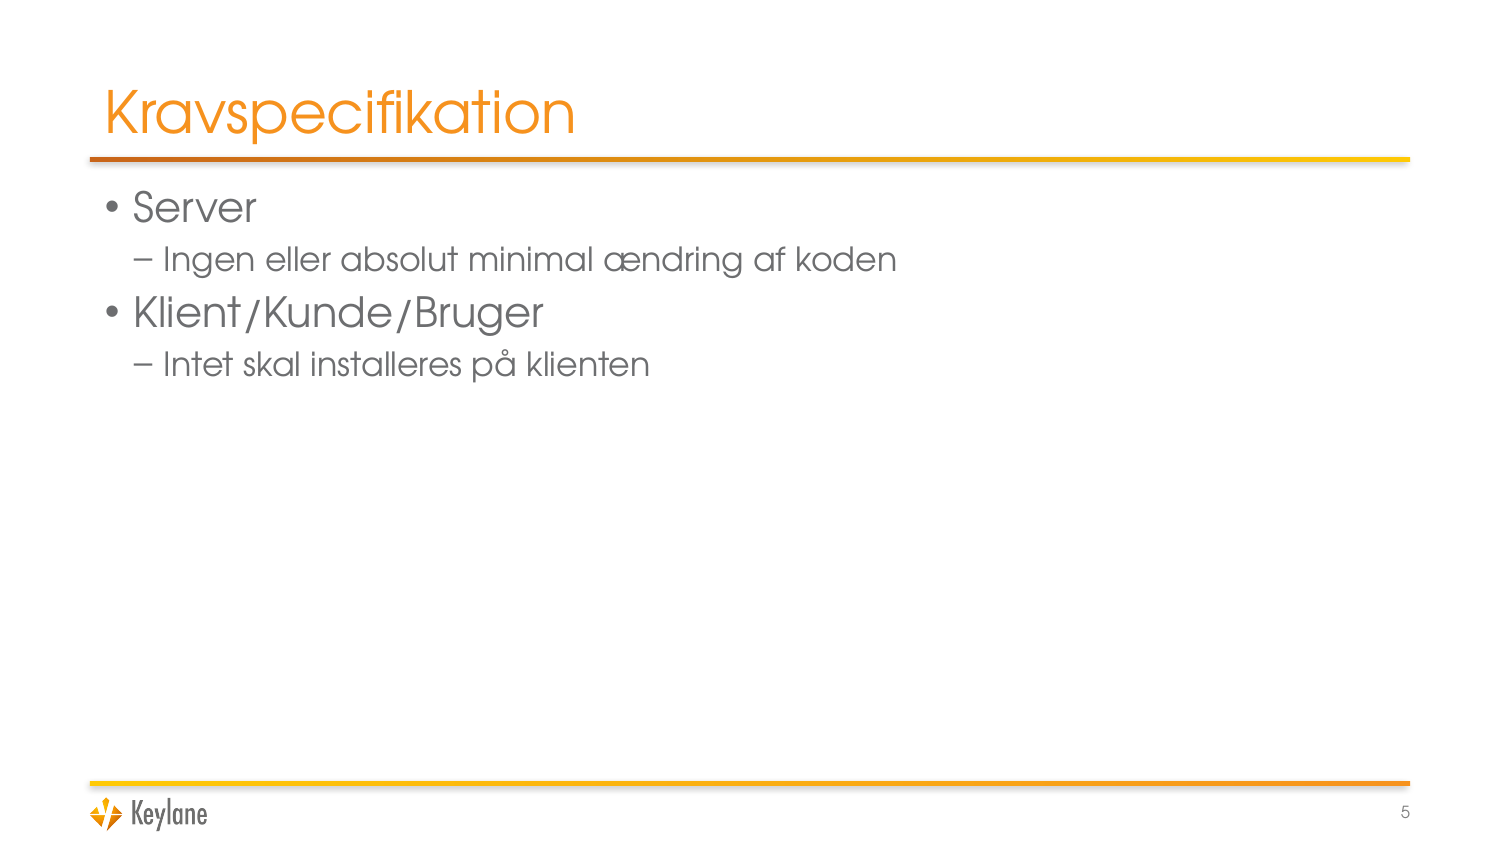

# Kravspecifikation
Server
Ingen eller absolut minimal ændring af koden
Klient/Kunde/Bruger
Intet skal installeres på klienten